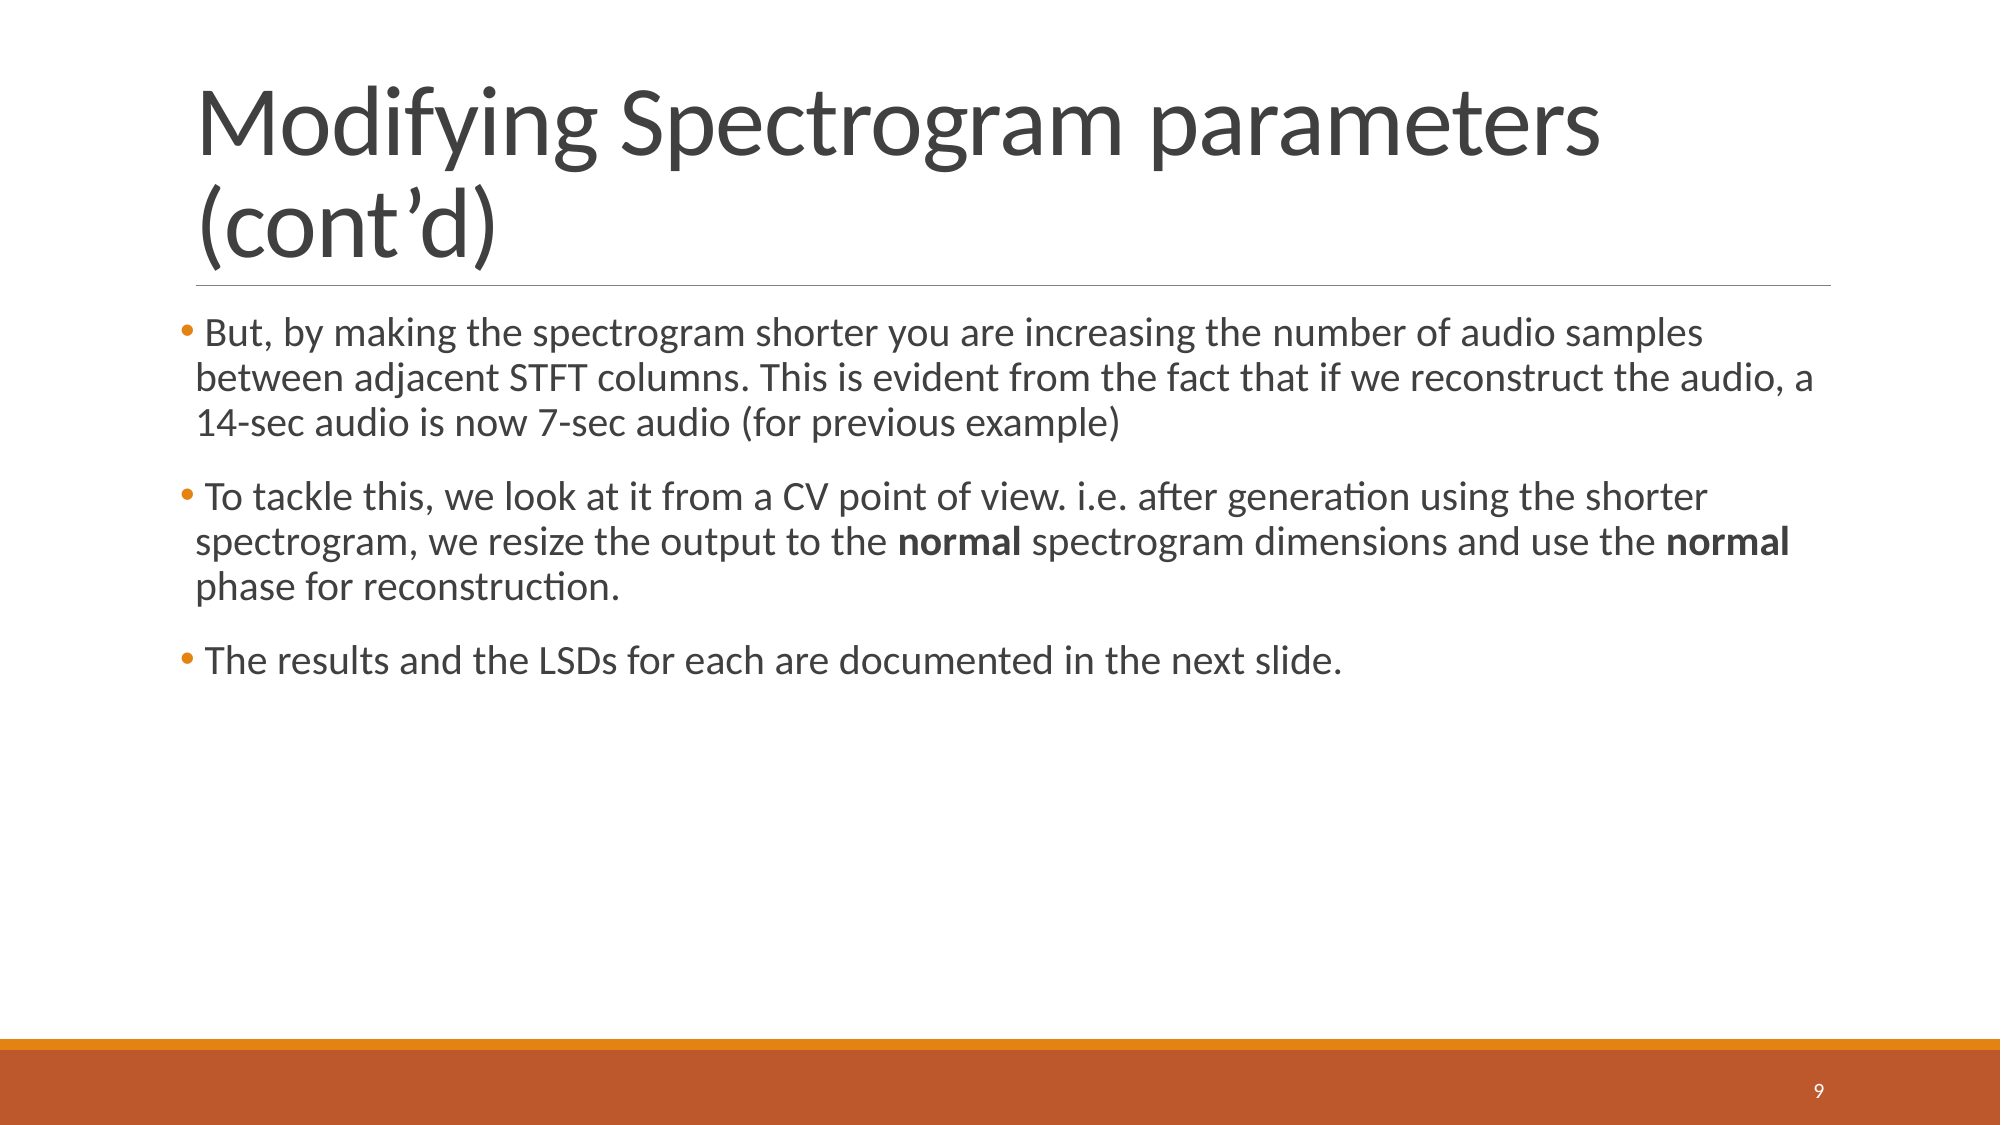

# Modifying Spectrogram parameters (cont’d)
 But, by making the spectrogram shorter you are increasing the number of audio samples between adjacent STFT columns. This is evident from the fact that if we reconstruct the audio, a 14-sec audio is now 7-sec audio (for previous example)
 To tackle this, we look at it from a CV point of view. i.e. after generation using the shorter spectrogram, we resize the output to the normal spectrogram dimensions and use the normal phase for reconstruction.
 The results and the LSDs for each are documented in the next slide.
9